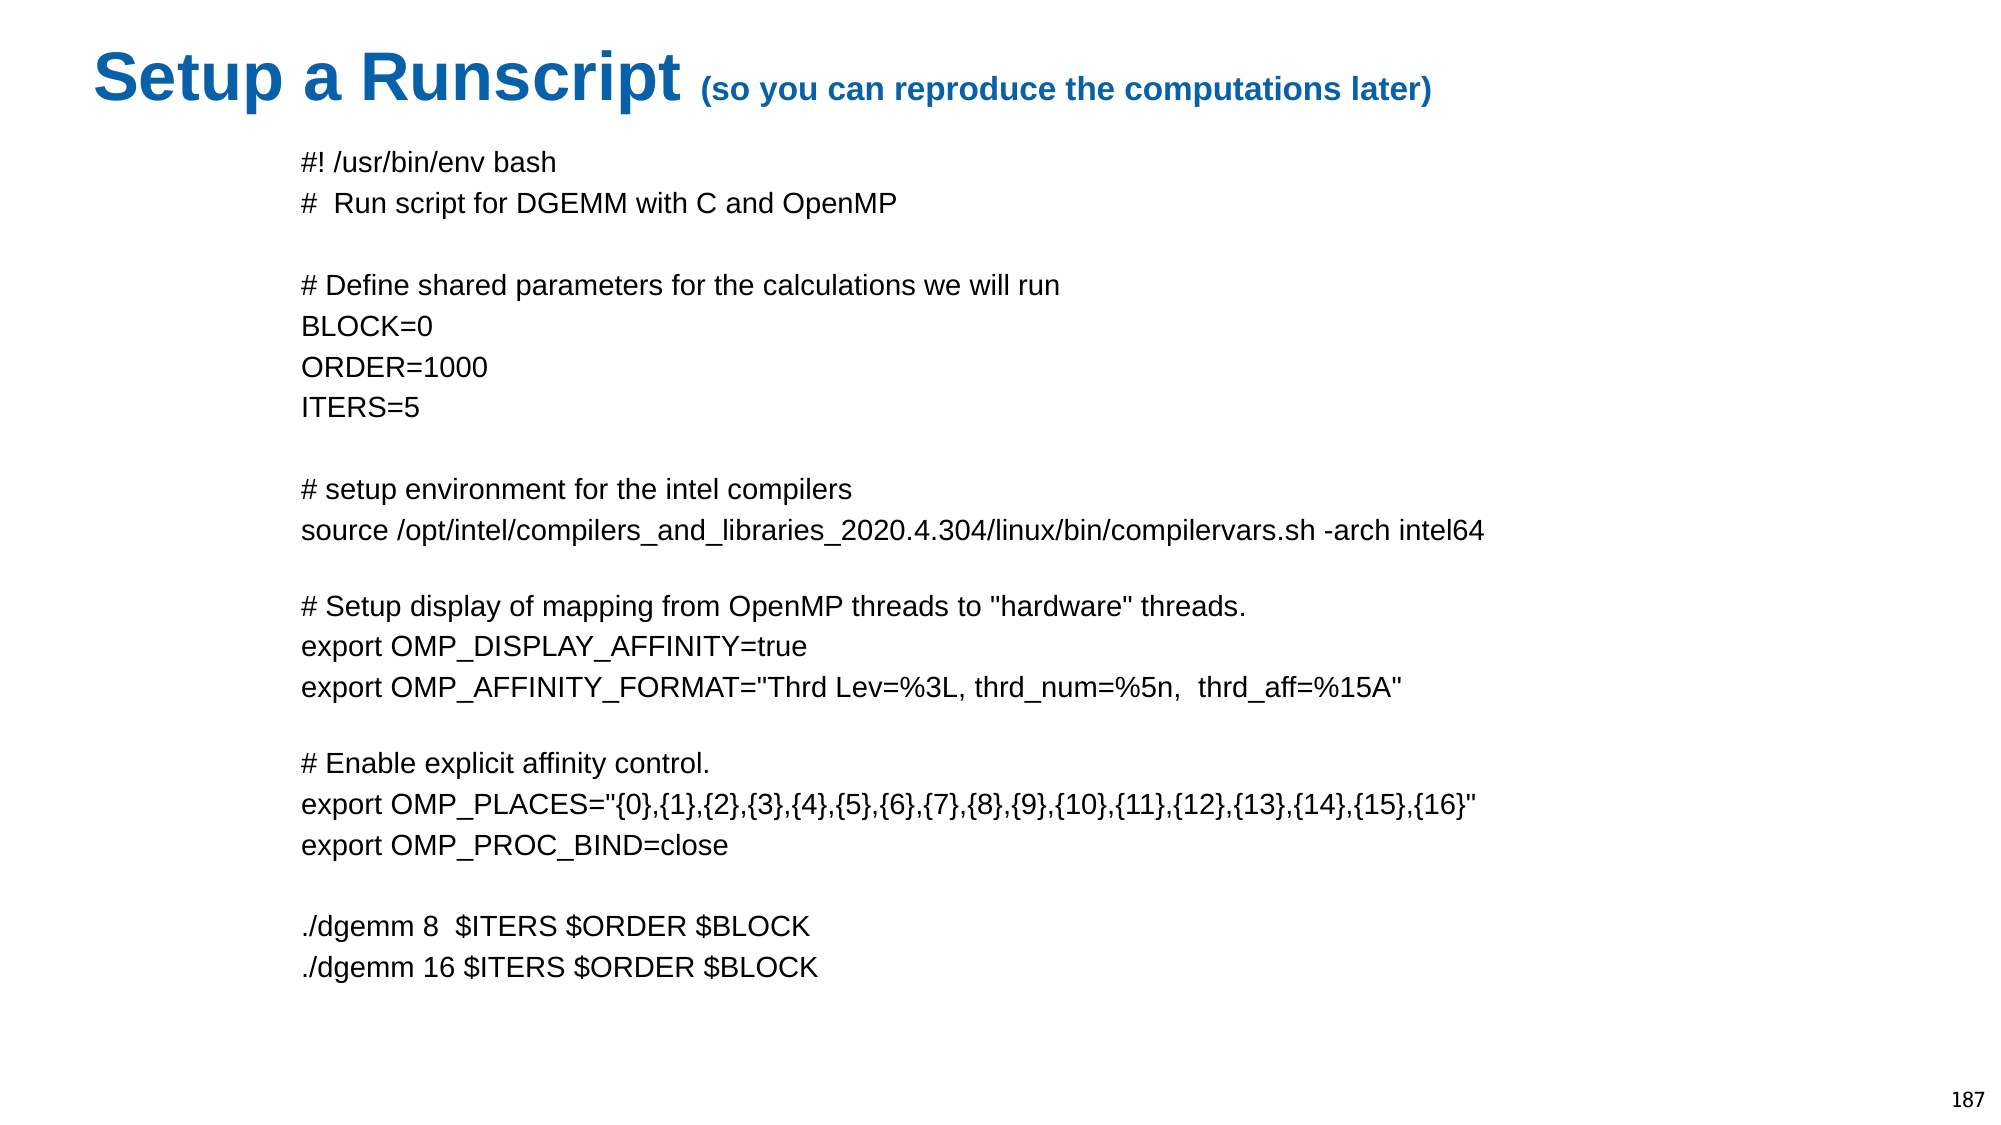

# Setup a Runscript (so you can reproduce the computations later)
#! /usr/bin/env bash
#  Run script for DGEMM with C and OpenMP

# Define shared parameters for the calculations we will run
BLOCK=0
ORDER=1000
ITERS=5

# setup environment for the intel compilers
source /opt/intel/compilers_and_libraries_2020.4.304/linux/bin/compilervars.sh -arch intel64
# Setup display of mapping from OpenMP threads to "hardware" threads.
export OMP_DISPLAY_AFFINITY=true
export OMP_AFFINITY_FORMAT="Thrd Lev=%3L, thrd_num=%5n,  thrd_aff=%15A"
# Enable explicit affinity control.
export OMP_PLACES="{0},{1},{2},{3},{4},{5},{6},{7},{8},{9},{10},{11},{12},{13},{14},{15},{16}"
export OMP_PROC_BIND=close

./dgemm 8  $ITERS $ORDER $BLOCK
./dgemm 16 $ITERS $ORDER $BLOCK
187